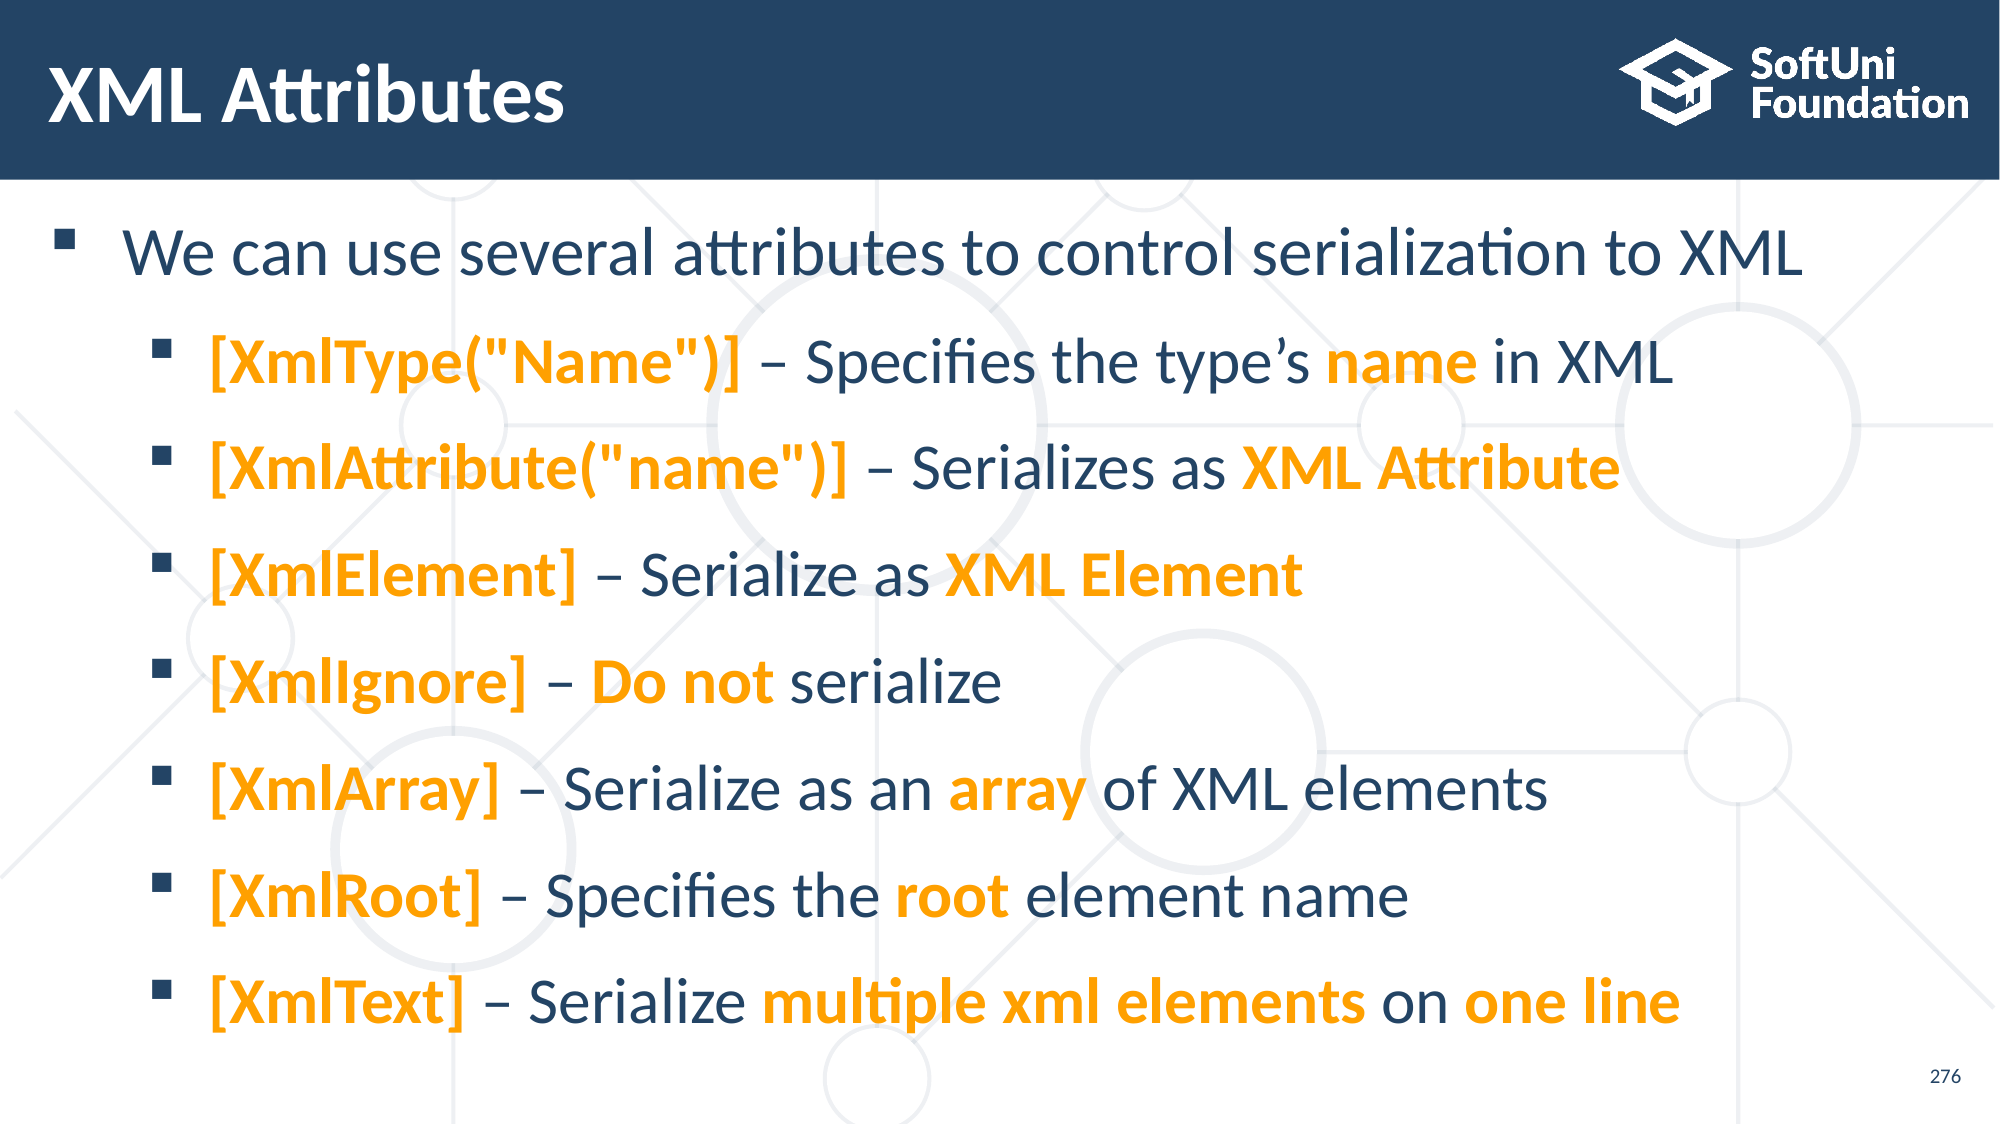

# XML Attributes
We can use several attributes to control serialization to XML
[XmlType("Name")] – Specifies the type’s name in XML
[XmlAttribute("name")] – Serializes as XML Attribute
[XmlElement] – Serialize as XML Element
[XmlIgnore] – Do not serialize
[XmlArray] – Serialize as an array of XML elements
[XmlRoot] – Specifies the root element name
[XmlText] – Serialize multiple xml elements on one line

276